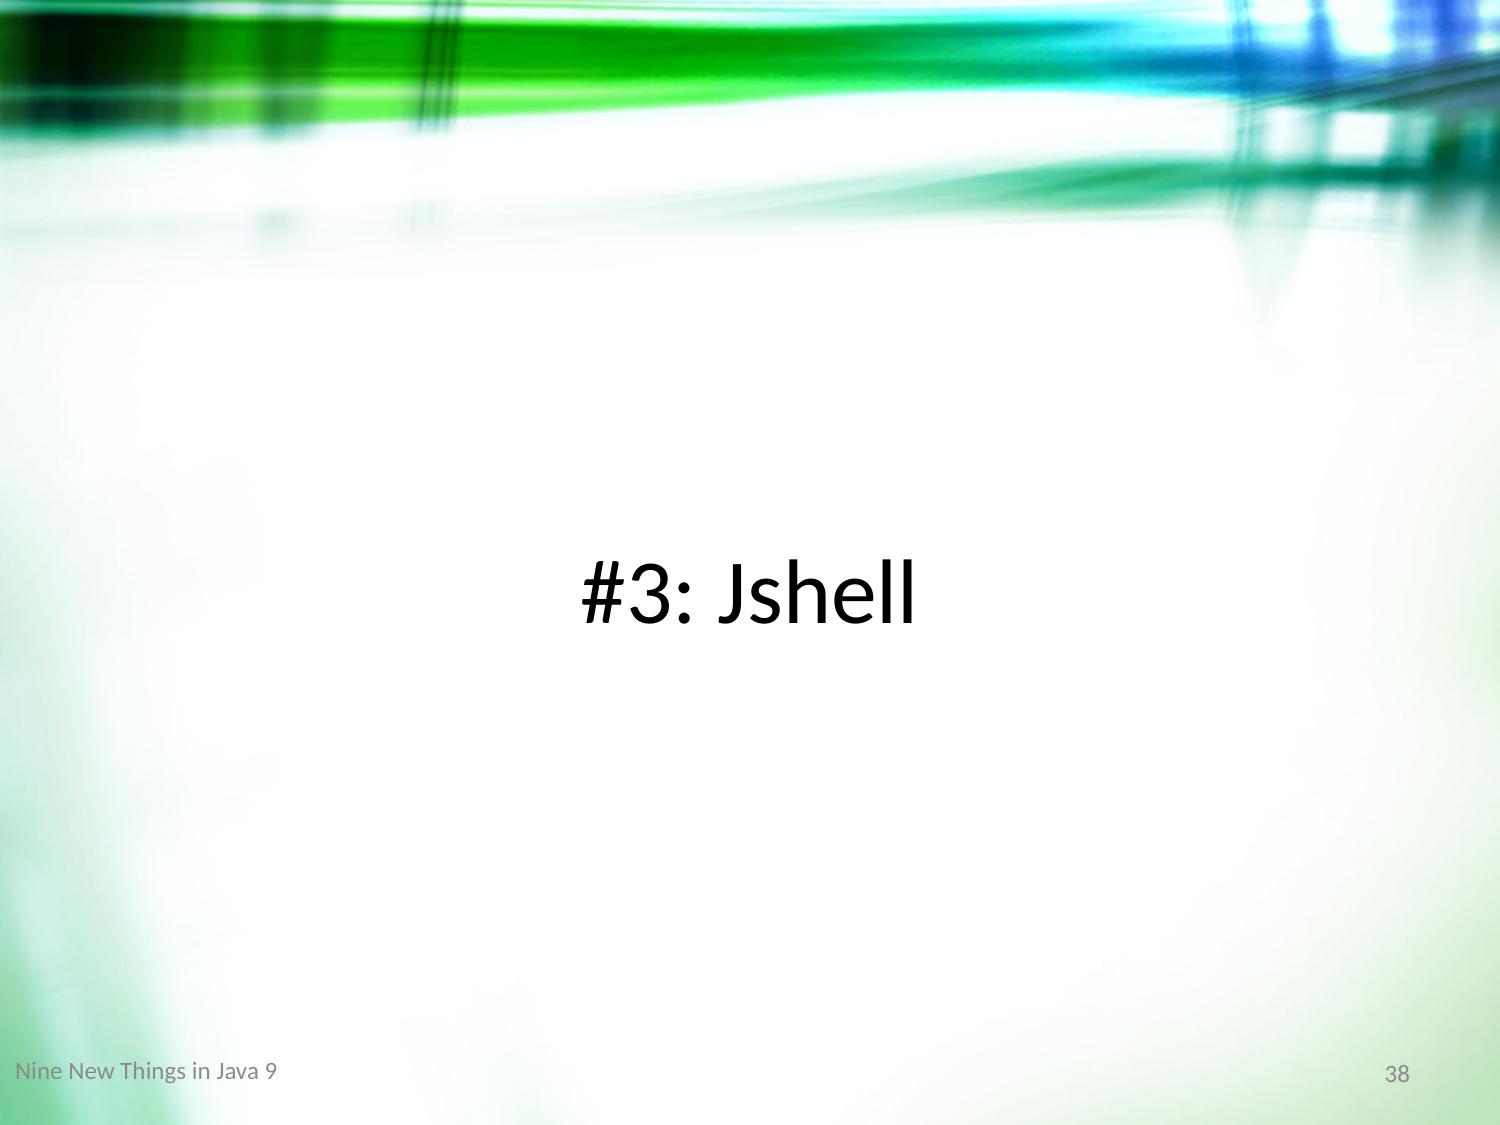

#3: Jshell
Nine New Things in Java 9
38